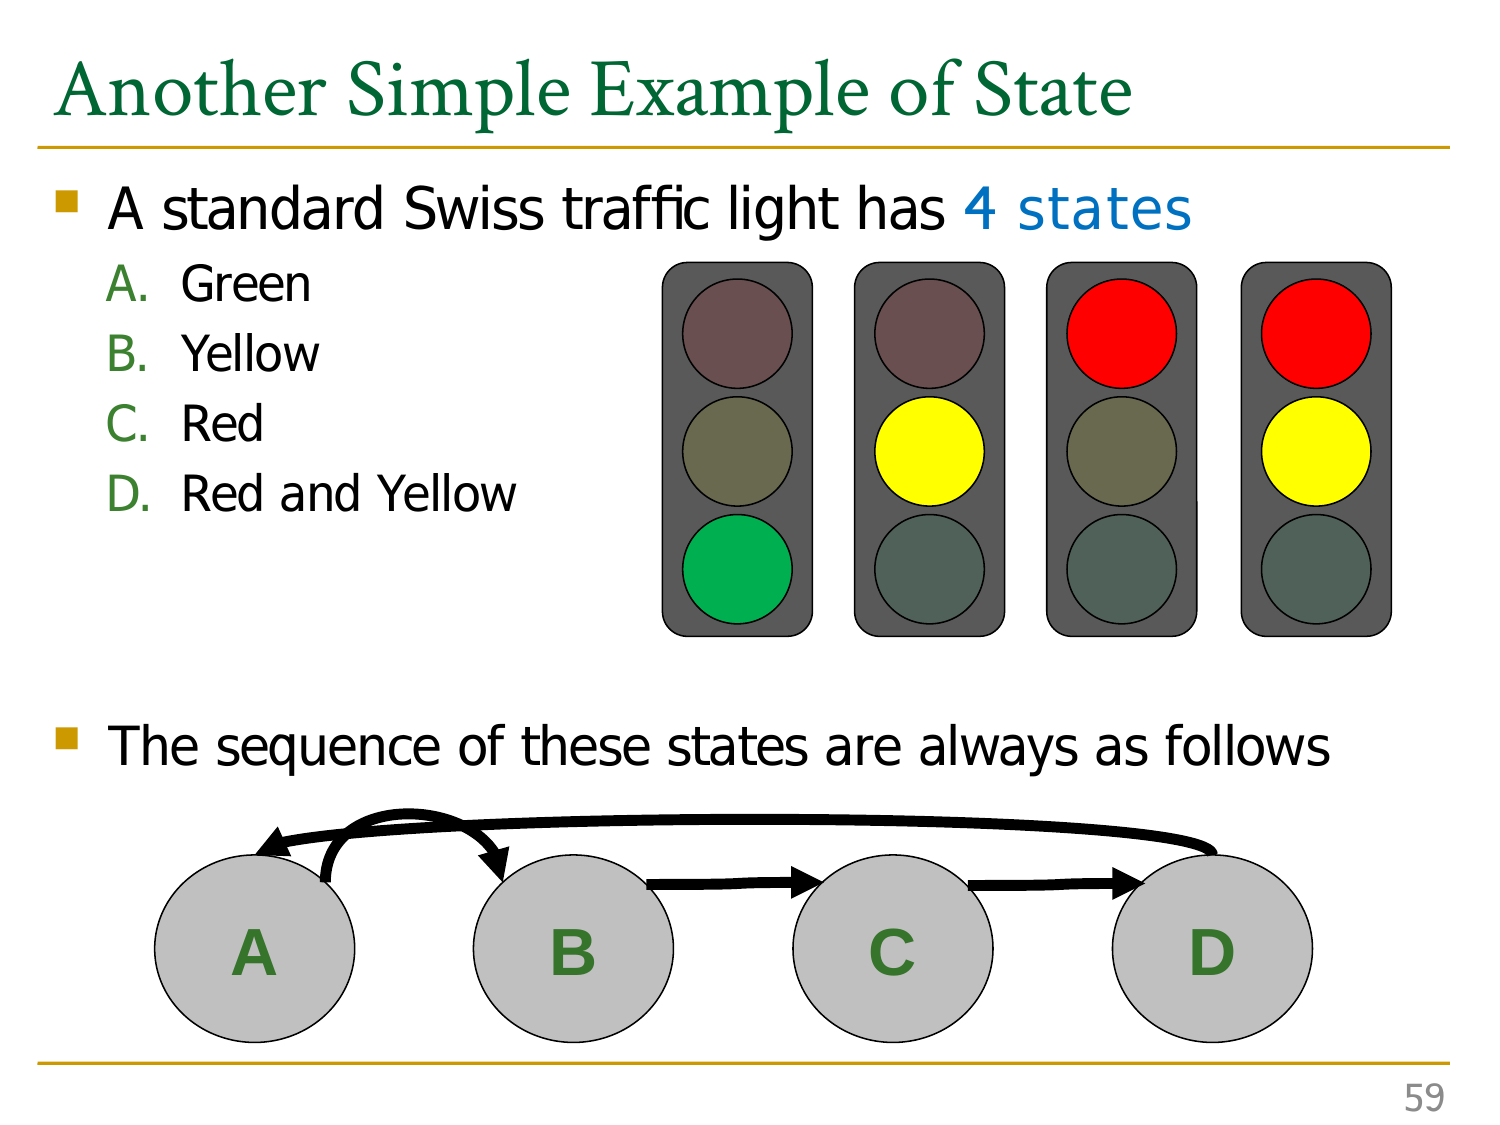

# Another Simple Example of State
A standard Swiss traffic light has 4 states
Green
Yellow
Red
Red and Yellow

The sequence of these states are always as follows

A
B
C
D
59